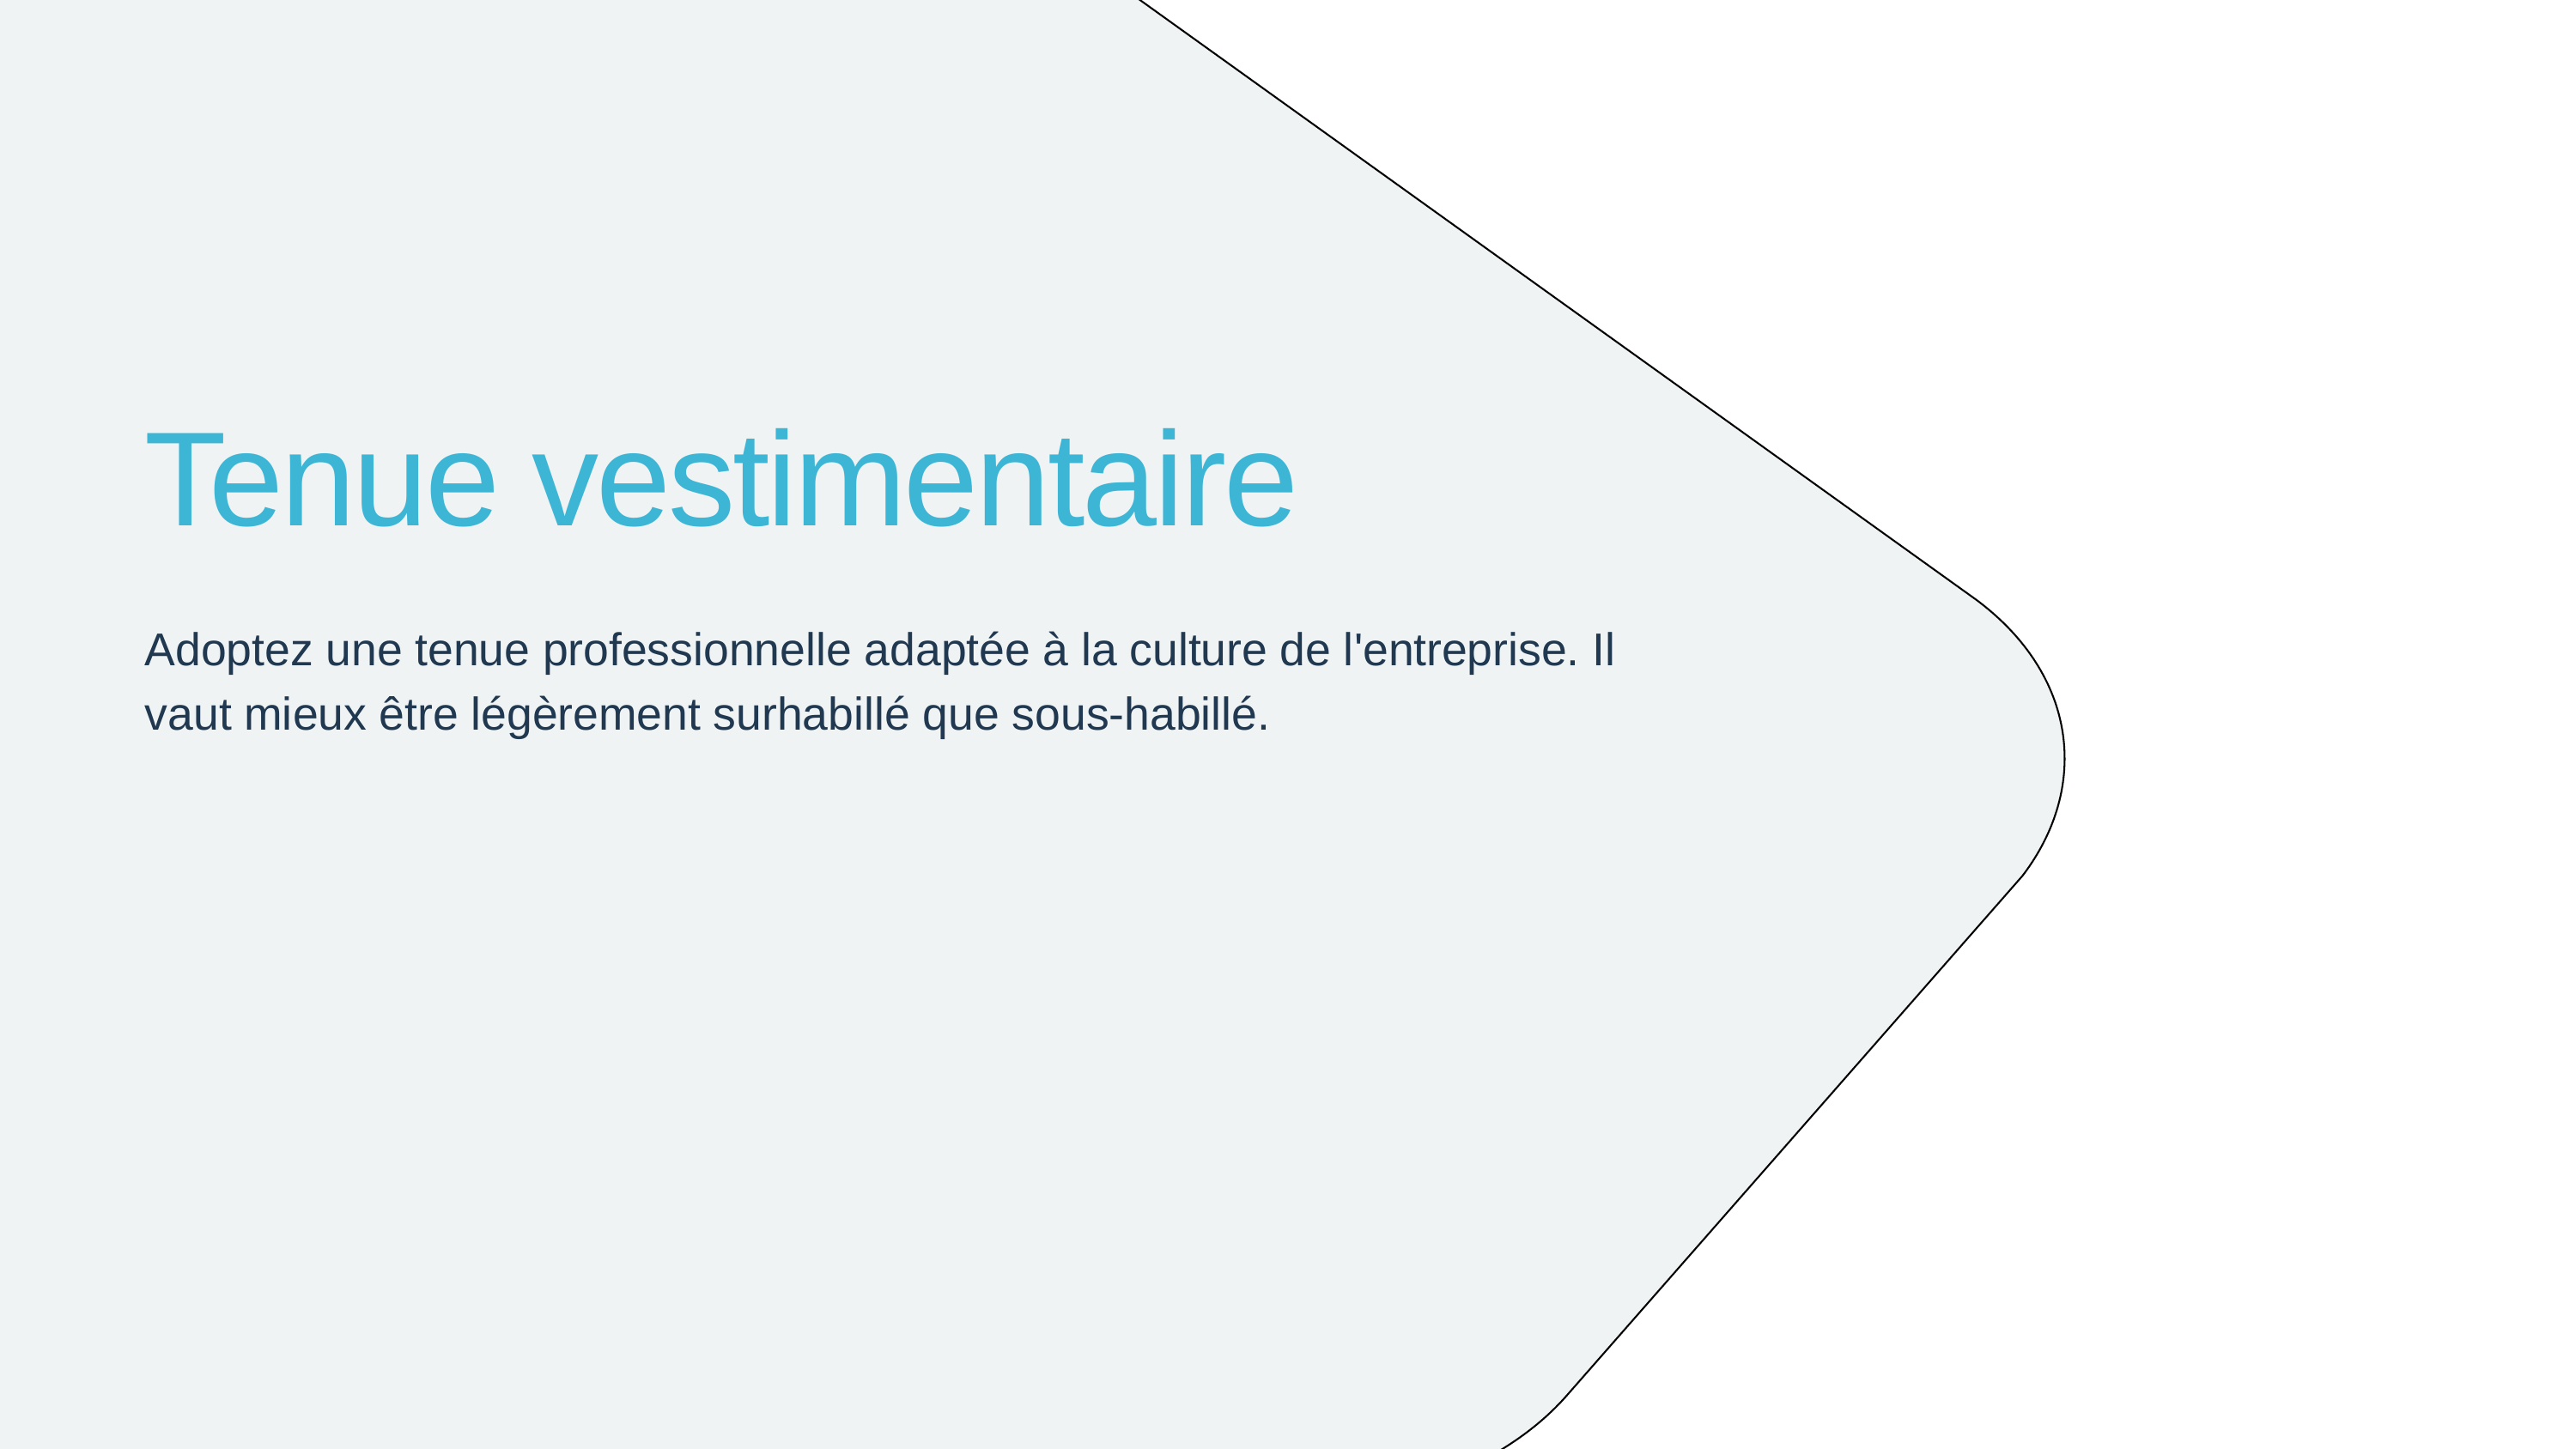

Tenue vestimentaire
Adoptez une tenue professionnelle adaptée à la culture de l'entreprise. Il vaut mieux être légèrement surhabillé que sous-habillé.